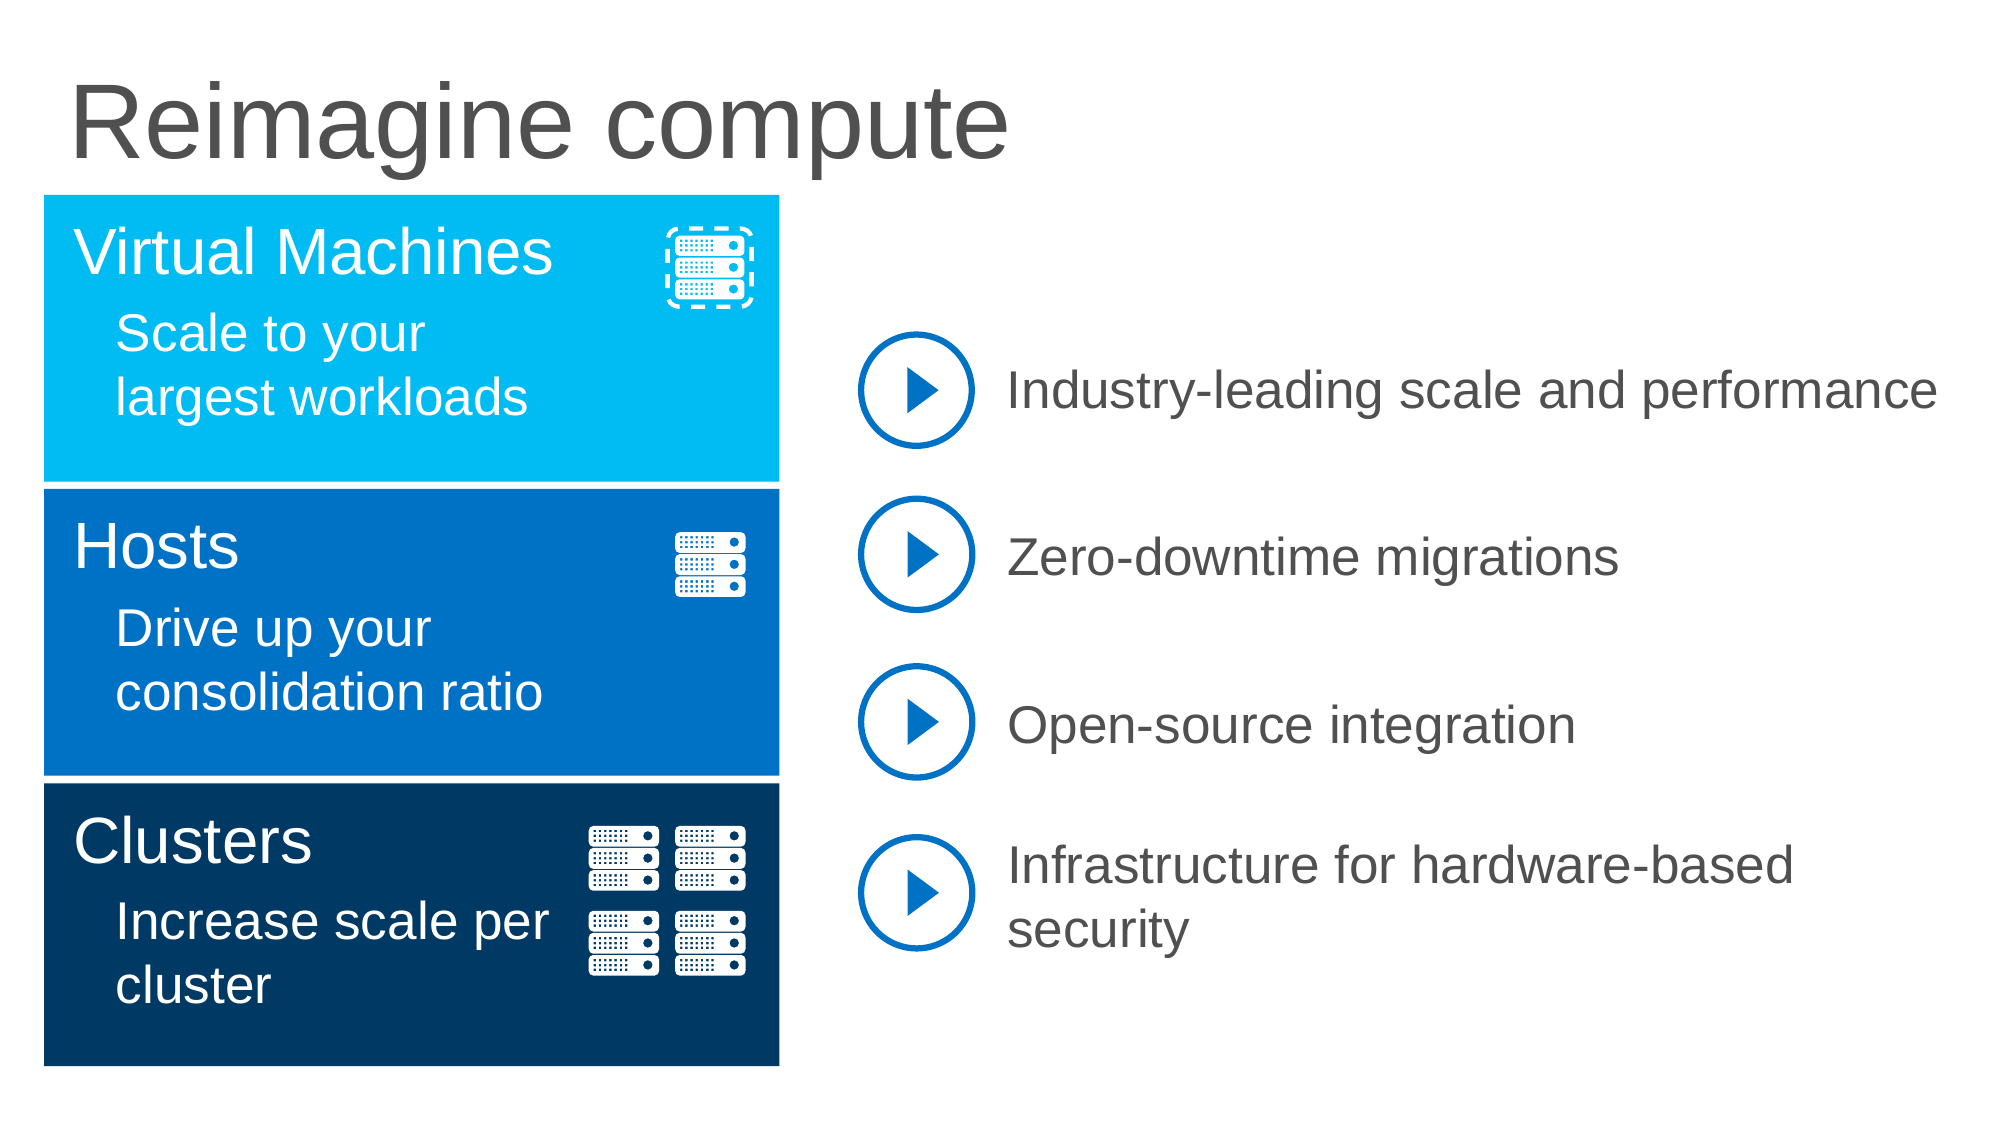

Reimagine compute

Virtual Machines

Scale to your largest workloads
Industry-leading scale and performance

Hosts
Zero-downtime migrations

Drive up your consolidation ratio
TBD
TBD
TBD
Open-source integration

Clusters

Infrastructure for hardware-based security

Increase scale per cluster